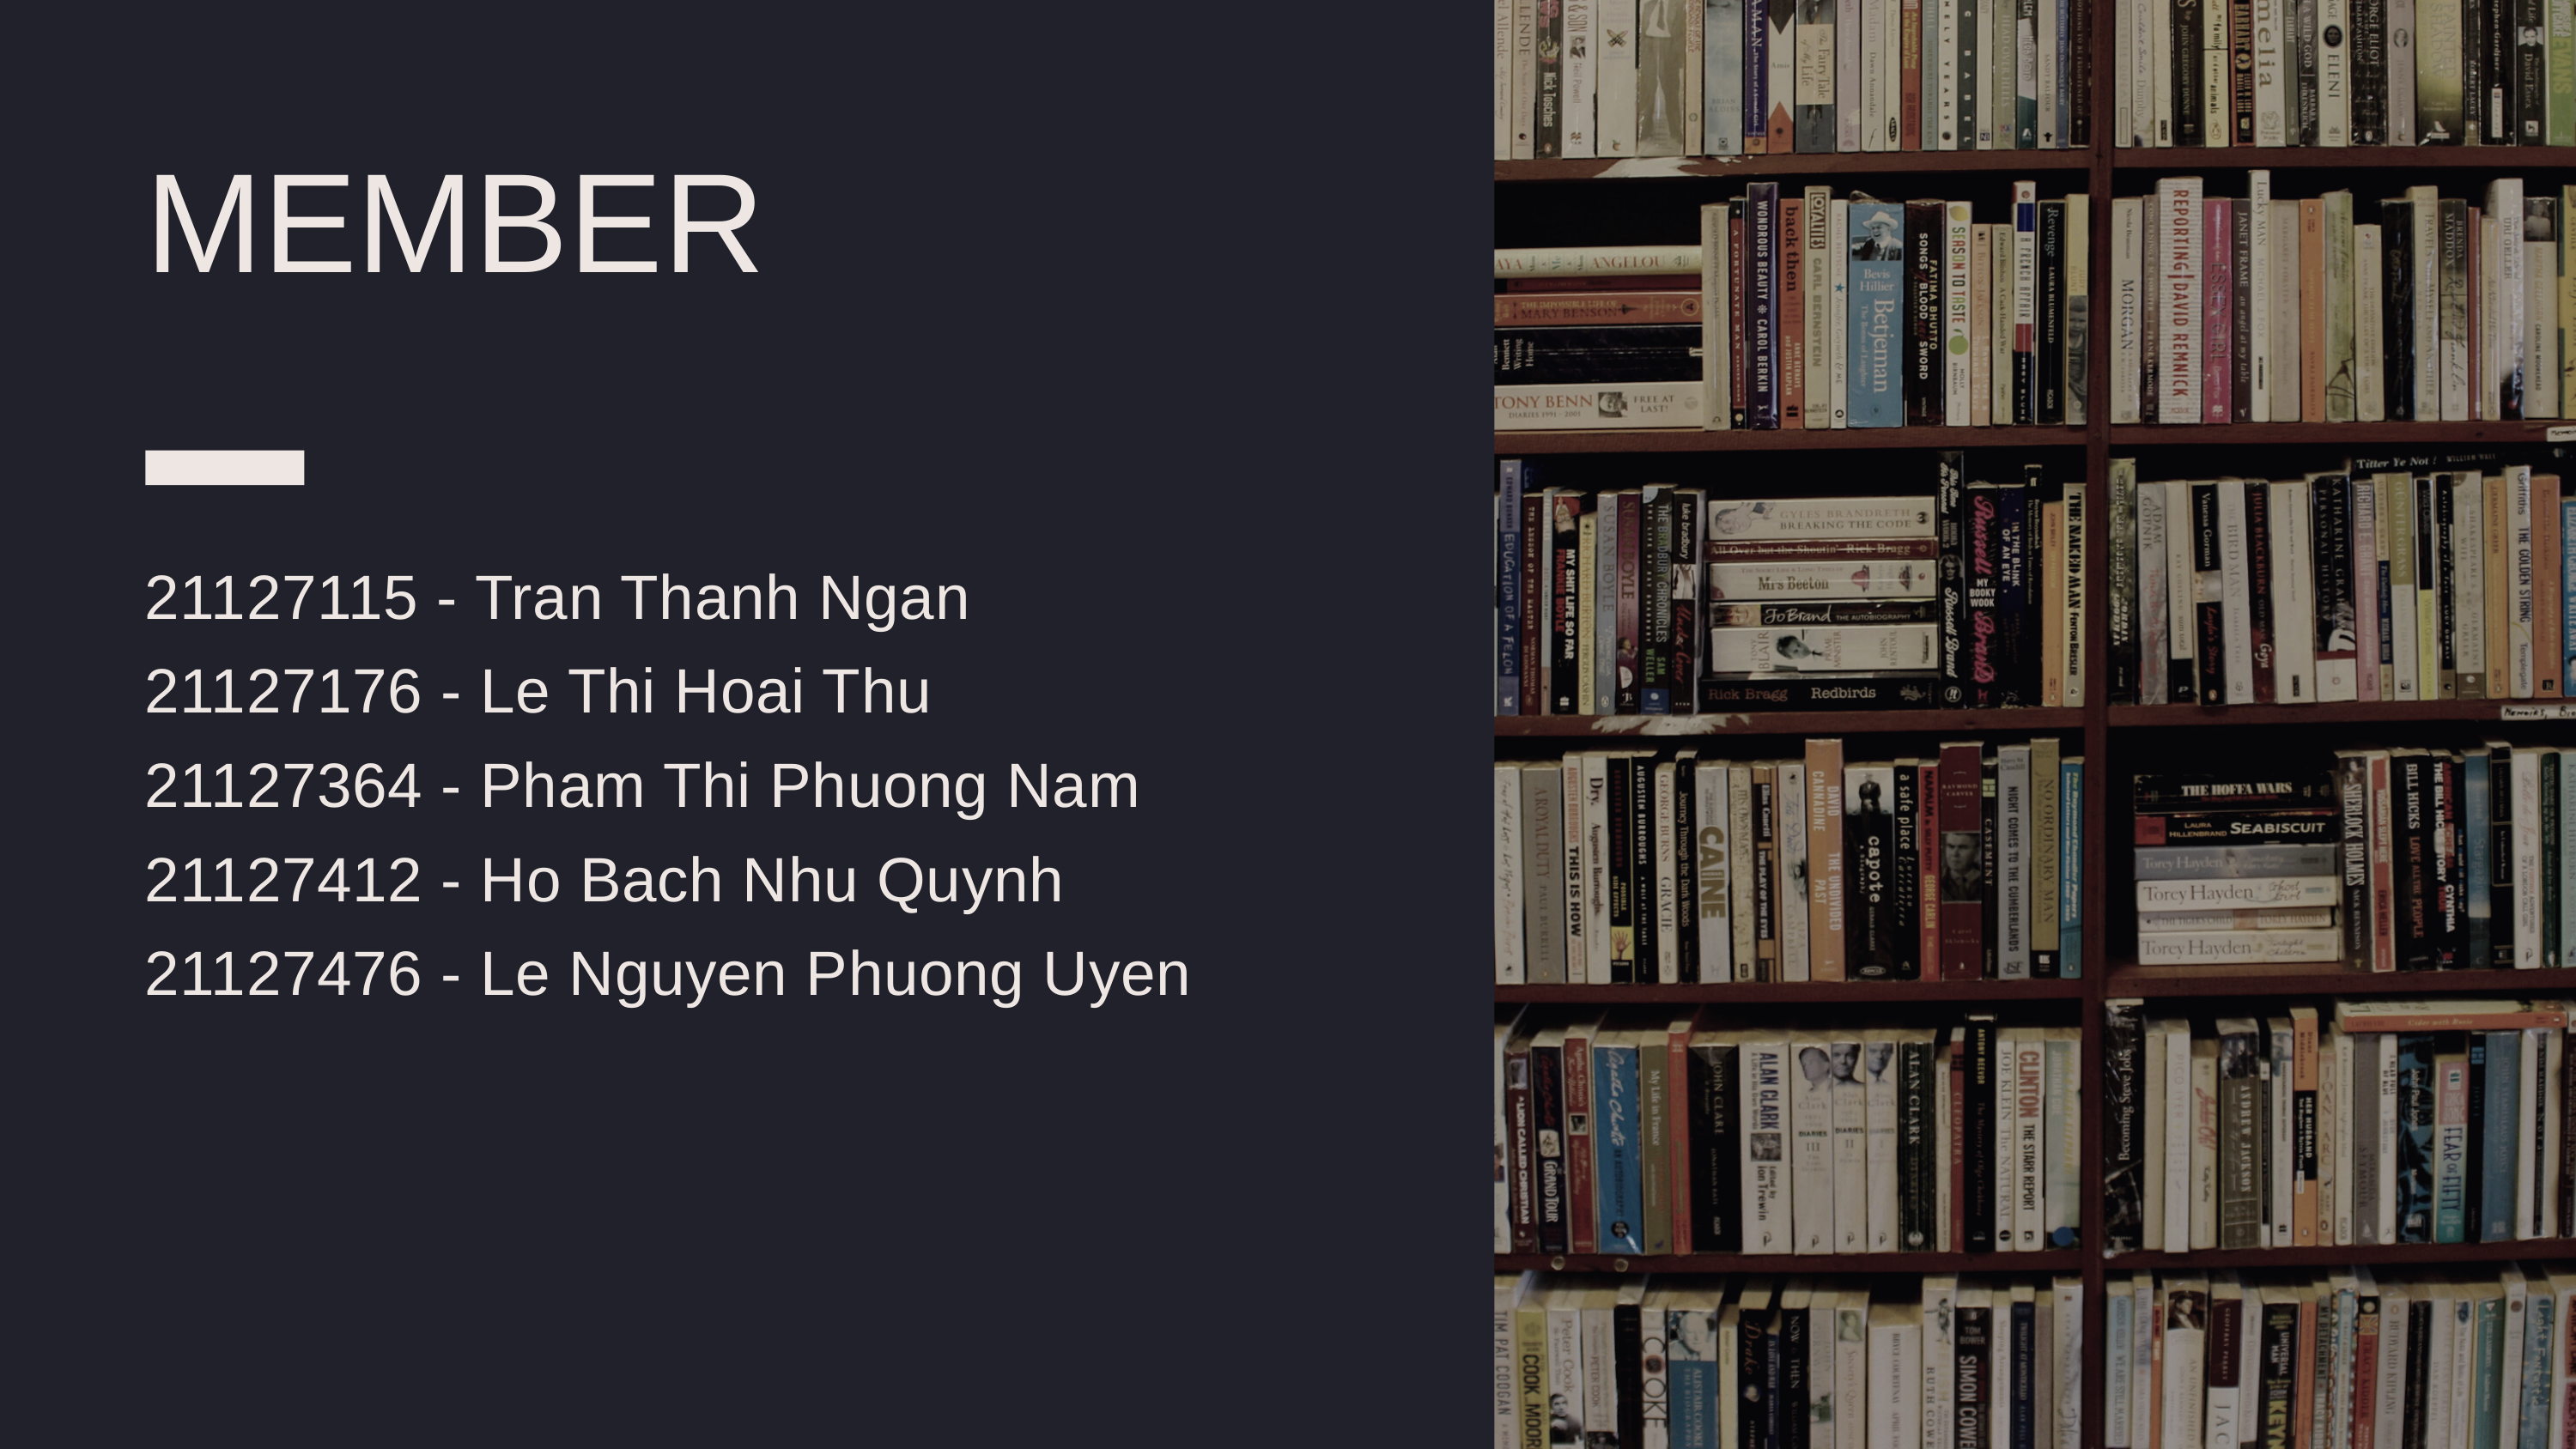

MEMBER

21127115 - Tran Thanh Ngan
21127176 - Le Thi Hoai Thu
21127364 - Pham Thi Phuong Nam
21127412 - Ho Bach Nhu Quynh
21127476 - Le Nguyen Phuong Uyen